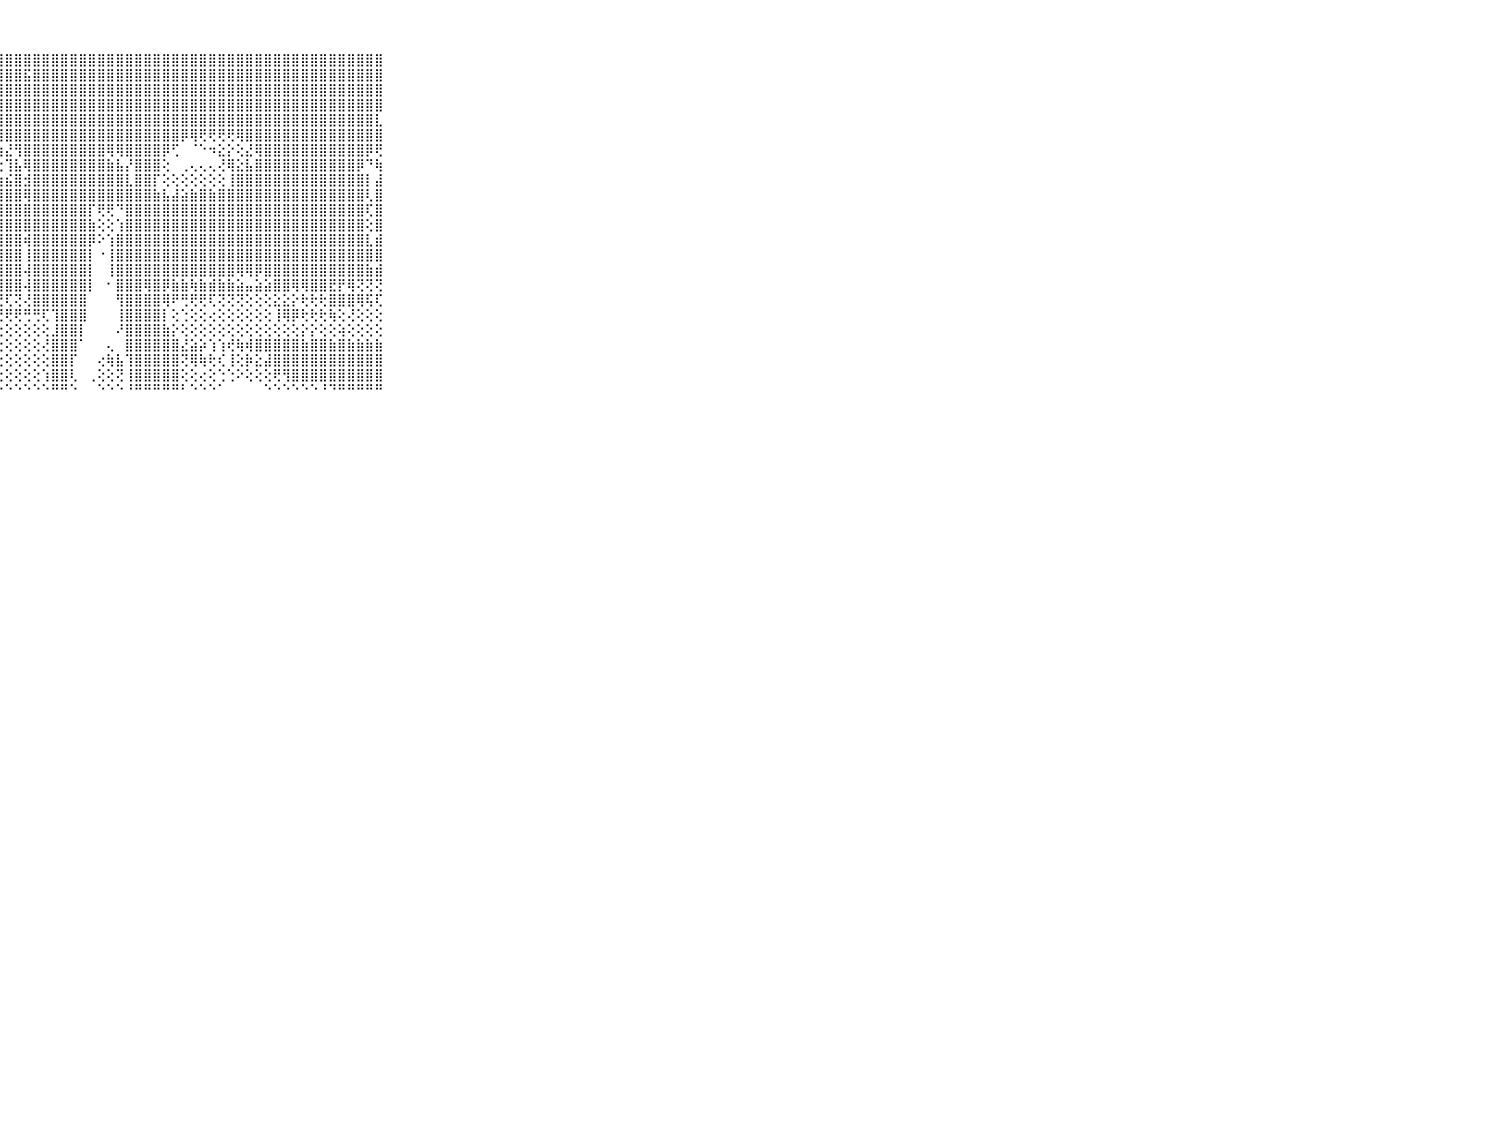

⠀⠀⠀⠀⠀⠀⠀⠀⠀⠀⠀⣝⣟⣿⣽⣿⣿⣿⣿⣿⣿⢿⣿⣿⣿⣿⣿⣿⣿⣿⣿⣿⣿⣿⣿⣿⣿⣿⣿⣿⣿⣿⣿⣿⣿⣿⣿⣿⣿⣿⣿⣿⣿⣿⣿⣿⣿⣿⣿⣿⣿⣿⣿⣿⣿⣿⣿⣿⣿⠀⠀⠀⠀⠀⠀⠀⠀⠀⠀⠀⠀
⠀⠀⠀⠀⠀⠀⠀⠀⠀⠀⠀⣟⣽⣿⣿⣿⣿⣿⣿⣿⣿⣿⣿⣿⣿⣾⣿⣾⣿⣿⣯⣿⣿⣿⣿⣿⣿⣿⣿⣿⣿⣿⣿⣿⣿⣿⣿⣿⣿⣿⣿⣿⣿⣿⣿⣿⣿⣿⣿⣿⣿⣿⣿⣿⣿⣿⣿⣿⣿⠀⠀⠀⠀⠀⠀⠀⠀⠀⠀⠀⠀
⠀⠀⠀⠀⠀⠀⠀⠀⠀⠀⠀⣿⣿⣿⣿⣿⣿⣿⣿⣿⣿⣿⣿⣿⣿⣿⣿⣿⣿⣿⣿⣿⣿⣿⣿⣿⣿⣿⣿⣿⣿⣿⣿⣿⣿⣿⣿⣿⣿⣿⣿⣿⣿⣿⣿⣿⣿⣿⣿⣿⣿⣿⣿⣿⣿⣿⣿⣿⣿⠀⠀⠀⠀⠀⠀⠀⠀⠀⠀⠀⠀
⠀⠀⠀⠀⠀⠀⠀⠀⠀⠀⠀⣿⣿⣿⣿⣿⣿⣿⣿⣿⣿⣿⣿⣿⣿⣿⣿⣿⣿⣿⣿⣿⣿⣿⣿⣿⣿⣿⣿⣿⣿⣿⣿⣿⣿⣿⣿⣿⣿⣿⣿⣿⣿⣿⣿⣿⣿⣿⣿⣿⣿⣿⣿⣿⣿⣿⣿⣿⣿⠀⠀⠀⠀⠀⠀⠀⠀⠀⠀⠀⠀
⠀⠀⠀⠀⠀⠀⠀⠀⠀⠀⠀⣿⣿⣿⣿⣿⣿⣿⣿⡿⢟⡟⢟⢟⢿⢿⣿⣿⣿⣿⣿⣿⣿⣿⣿⣿⣿⣿⣿⣿⣿⣿⣿⣿⣿⣿⣿⣿⣿⣿⣿⣿⣿⣿⣿⣿⣿⣿⣿⣿⣿⣿⣿⣿⣿⣿⣿⣿⣇⠀⠀⠀⠀⠀⠀⠀⠀⠀⠀⠀⠀
⠀⠀⠀⠀⠀⠀⠀⠀⠀⠀⠀⣿⣿⣿⣿⣿⣿⢏⣑⣑⣑⣑⣑⣓⣣⢕⡜⢻⣿⣿⣿⣿⣿⣿⣿⣿⣿⣿⣿⣿⣿⣿⣿⣿⣿⣿⣿⡿⢿⢟⢟⢟⢟⢿⣿⣿⣿⣿⣿⣿⣿⣿⣿⣿⣿⣿⣿⣿⣿⠀⠀⠀⠀⠀⠀⠀⠀⠀⠀⠀⠀
⠀⠀⠀⠀⠀⠀⠀⠀⠀⠀⠀⣿⣿⣿⣿⣟⢕⢕⢕⢕⢕⢕⢕⢕⢝⢕⢜⢳⣜⢻⣿⣿⣿⣿⣿⣿⣿⣿⣿⢿⢿⣿⣿⣿⣿⡿⢋⠀⠈⠑⠲⣕⡕⢕⣜⢿⣿⣿⣿⣿⣿⣿⣿⣿⣿⣿⣿⡿⢟⠀⠀⠀⠀⠀⠀⠀⠀⠀⠀⠀⠀
⠀⠀⠀⠀⠀⠀⠀⠀⠀⠀⠀⣿⣿⣿⣿⣷⣷⣱⣕⣵⣕⣕⡕⢕⢕⢕⢕⢕⢹⣧⢿⣿⣿⣿⣿⣿⣿⣿⣿⣷⣧⡜⣿⣿⣿⢕⠀⢀⢄⢄⢄⢜⢿⣕⣧⣿⣿⣿⣿⣿⣿⣿⣿⣿⣿⣿⡿⠙⢷⠀⠀⠀⠀⠀⠀⠀⠀⠀⠀⠀⠀
⠀⠀⠀⠀⠀⠀⠀⠀⠀⠀⠀⣿⣿⣿⣿⣿⣿⣿⣿⣿⣿⣿⣿⣿⣿⣾⣾⣷⣮⣿⣺⣿⣿⣿⣿⣿⣿⣿⣿⣿⣿⣇⣿⣿⡏⢕⢕⢕⢕⢕⢕⢕⢸⣿⣿⣿⣿⣿⣿⣿⣿⣿⣿⣿⣿⣿⣿⡇⣼⠀⠀⠀⠀⠀⠀⠀⠀⠀⠀⠀⠀
⠀⠀⠀⠀⠀⠀⠀⠀⠀⠀⠀⣿⣿⣿⣿⣿⣿⣿⣿⣿⣿⣿⣿⣿⣿⣿⣿⣿⣿⣿⢿⣿⣿⣿⣿⣿⣿⣿⣿⣿⣿⣿⣿⣿⣷⣧⣼⣵⣷⣿⣷⣿⣿⣿⣿⣿⣿⣿⣿⣿⣿⣿⣿⣿⣿⣿⣿⢇⣿⠀⠀⠀⠀⠀⠀⠀⠀⠀⠀⠀⠀
⠀⠀⠀⠀⠀⠀⠀⠀⠀⠀⠀⣿⣿⣿⣿⣿⣿⣿⣿⣿⣿⣿⣿⣿⣿⣿⣿⣿⣿⣿⣿⣿⣿⣿⣿⣿⣿⡏⢟⢟⠙⣿⣿⣿⣿⣿⣿⣿⣿⣿⣿⣿⣿⣿⣿⣿⣿⣿⣿⣿⣿⣿⣿⣿⣿⣿⣿⢏⣿⠀⠀⠀⠀⠀⠀⠀⠀⠀⠀⠀⠀
⠀⠀⠀⠀⠀⠀⠀⠀⠀⠀⠀⣿⣿⣿⣿⣿⣿⣿⣿⣿⣿⣿⣿⣿⣿⣿⣿⣿⣿⣿⣿⣿⣿⣿⣿⣿⣿⣷⢕⢕⢱⣿⣿⣿⣿⣿⣿⣿⣿⣿⣿⣿⣿⣿⣿⣿⣿⣿⣿⣿⣿⣿⣿⣿⣿⣿⣿⢕⣿⠀⠀⠀⠀⠀⠀⠀⠀⠀⠀⠀⠀
⠀⠀⠀⠀⠀⠀⠀⠀⠀⠀⠀⣿⣿⣿⣿⣿⣿⣿⣿⣿⣿⣿⣿⣿⣿⣿⣿⣿⣿⣿⢾⣿⣿⣿⣿⣿⣿⡿⠕⢱⣿⣿⣿⣿⣿⣿⣿⣿⣿⣿⣿⣿⣿⣿⣿⣿⣿⣿⣿⣿⣿⣿⣿⣿⣿⣿⣿⣇⣾⠀⠀⠀⠀⠀⠀⠀⠀⠀⠀⠀⠀
⠀⠀⠀⠀⠀⠀⠀⠀⠀⠀⠀⣿⣿⣿⣿⣿⣿⣿⣿⣿⣿⣿⣿⣿⣿⣿⣿⣿⣿⣿⢸⣿⣿⣿⣿⣿⣿⡇⠐⢸⣿⣿⣿⣿⣿⣿⣿⣿⣿⣿⣿⣿⣿⣿⣿⣿⣿⣿⣿⣿⣿⣿⣿⣿⣿⣿⣿⣿⣿⠀⠀⠀⠀⠀⠀⠀⠀⠀⠀⠀⠀
⠀⠀⠀⠀⠀⠀⠀⠀⠀⠀⠀⣿⣿⣿⣿⣿⣿⣿⣿⣿⣿⣿⣿⣿⣿⣿⣿⣿⣿⣿⢼⣿⣿⣿⣿⣿⣿⡇⠀⢸⣿⣿⣿⣿⣿⣿⣿⣿⣿⣿⣿⣿⣿⢿⢿⡿⣿⣿⣿⣿⣿⣿⣿⣿⣿⣿⣿⣷⣾⠀⠀⠀⠀⠀⠀⠀⠀⠀⠀⠀⠀
⠀⠀⠀⠀⠀⠀⠀⠀⠀⠀⠀⣿⣿⣿⣿⣿⣿⣿⣿⣿⣿⣿⣿⣿⣿⣿⣿⣿⣿⣿⢼⣿⣿⣿⣿⣿⣿⡇⠀⠂⣿⣿⣿⢿⣿⡿⣷⣷⢷⣷⣾⣷⣷⣵⣤⣵⣵⣿⣿⢿⢿⣿⣿⣟⡟⢿⢝⢝⢝⠀⠀⠀⠀⠀⠀⠀⠀⠀⠀⠀⠀
⠀⠀⠀⠀⠀⠀⠀⠀⠀⠀⠀⣿⣿⣿⣿⣽⣽⣿⣽⣯⣽⣽⣽⣽⣿⣿⣟⢟⢏⢝⢜⣿⣿⣿⣿⣿⣿⠀⠀⠀⢻⣿⣿⣿⣿⢿⠟⢛⢟⢟⢏⢝⢝⢝⢕⢕⢕⣕⣕⡕⢗⢗⢗⣿⣿⣿⢿⢯⢏⠀⠀⠀⠀⠀⠀⠀⠀⠀⠀⠀⠀
⠀⠀⠀⠀⠀⠀⠀⠀⠀⠀⠀⣿⣿⣿⣿⣿⣿⣿⣿⣿⣿⣿⣿⢾⢿⠿⠿⢟⢟⢟⢛⢛⢏⢹⣿⣿⣿⠀⠀⠀⢸⣿⣿⣿⣿⡇⢕⢑⢕⢕⢔⢕⢕⢕⢕⢕⢕⢸⢿⡿⢗⢗⢗⢷⢕⢜⢕⢕⢕⠀⠀⠀⠀⠀⠀⠀⠀⠀⠀⠀⠀
⠀⠀⠀⠀⠀⠀⠀⠀⠀⠀⠀⠟⢛⢙⢝⢍⢍⢍⢕⢕⢕⢔⢕⢱⢕⢕⢕⢕⢕⢕⢕⢕⢕⣸⣿⣿⡇⠀⠀⠀⠜⣿⣿⣿⣿⣷⡕⢕⢕⢕⢕⢕⢕⢕⢕⢕⢕⢕⢕⢕⡕⡕⢕⢕⢵⢕⢕⢕⢕⠀⠀⠀⠀⠀⠀⠀⠀⠀⠀⠀⠀
⠀⠀⠀⠀⠀⠀⠀⠀⠀⠀⠀⢅⢕⢕⢕⢕⢕⢕⢕⢕⢕⢕⢕⢕⢕⢕⢕⢕⢕⢕⢕⢕⢜⣿⣿⣿⠁⠀⠀⢄⠀⣿⣿⣿⣿⣿⣿⣜⣵⡵⢱⢱⢞⢷⢾⣿⣿⣿⣿⣿⣷⣿⣿⣷⣿⣷⣷⣷⣷⠀⠀⠀⠀⠀⠀⠀⠀⠀⠀⠀⠀
⠀⠀⠀⠀⠀⠀⠀⠀⠀⠀⠀⢕⢕⢕⢕⢕⢕⢕⢕⢕⢕⢕⢕⢕⢕⢕⢕⢕⢕⢕⢕⢕⢕⣿⣿⡏⠀⠀⢔⢷⣧⢹⣿⣿⣿⣿⣿⢝⢿⢷⢗⢎⢸⢕⡷⣕⣼⣿⣿⣿⣿⣿⣿⣿⣿⣿⣿⣿⣿⠀⠀⠀⠀⠀⠀⠀⠀⠀⠀⠀⠀
⠀⠀⠀⠀⠀⠀⠀⠀⠀⠀⠀⢕⢕⢕⢕⢕⢕⢕⢕⢕⢕⢕⢕⢕⢕⢕⢕⢕⢕⢕⢕⢕⢱⣿⣿⢇⠀⢀⢕⢕⢝⢸⣿⣿⣿⣿⣿⢕⢕⢔⢕⢑⢑⠕⢕⢕⢕⢟⢻⣿⣿⣿⣿⣿⣿⣿⣿⣿⣿⠀⠀⠀⠀⠀⠀⠀⠀⠀⠀⠀⠀
⠀⠀⠀⠀⠀⠀⠀⠀⠀⠀⠀⠑⠑⠑⠑⠑⠑⠑⠑⠑⠑⠑⠑⠑⠑⠑⠑⠑⠑⠑⠑⠑⠑⠛⠛⠑⠀⠀⠑⠑⠑⠘⠛⠛⠛⠛⠛⠃⠑⠑⠑⠁⠀⠀⠀⠀⠑⠑⠑⠑⠑⠑⠘⠙⠛⠛⠛⠛⠛⠀⠀⠀⠀⠀⠀⠀⠀⠀⠀⠀⠀